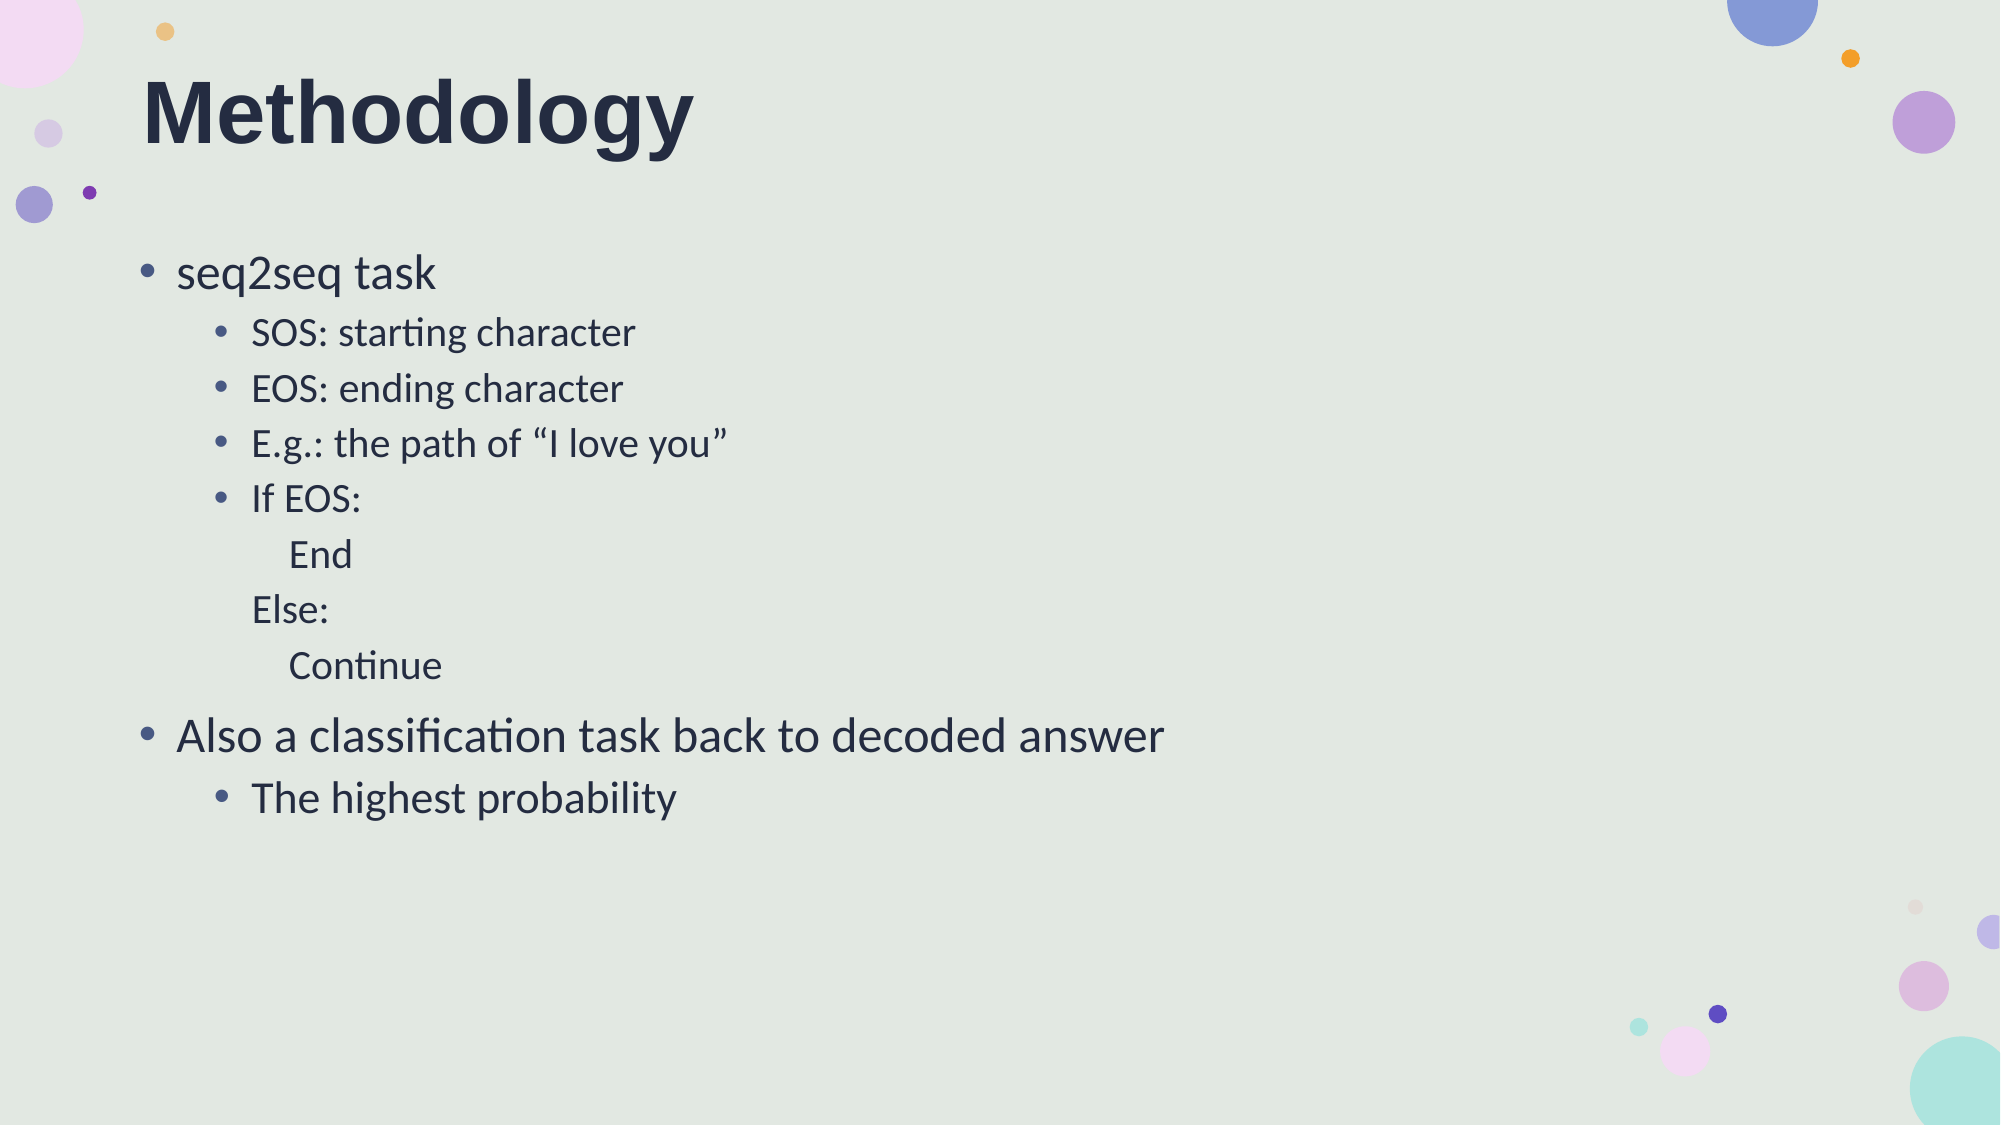

# Methodology
seq2seq task
SOS: starting character
EOS: ending character
E.g.: the path of “I love you”
If EOS:
End
    Else:
Continue
Also a classification task back to decoded answer
The highest probability